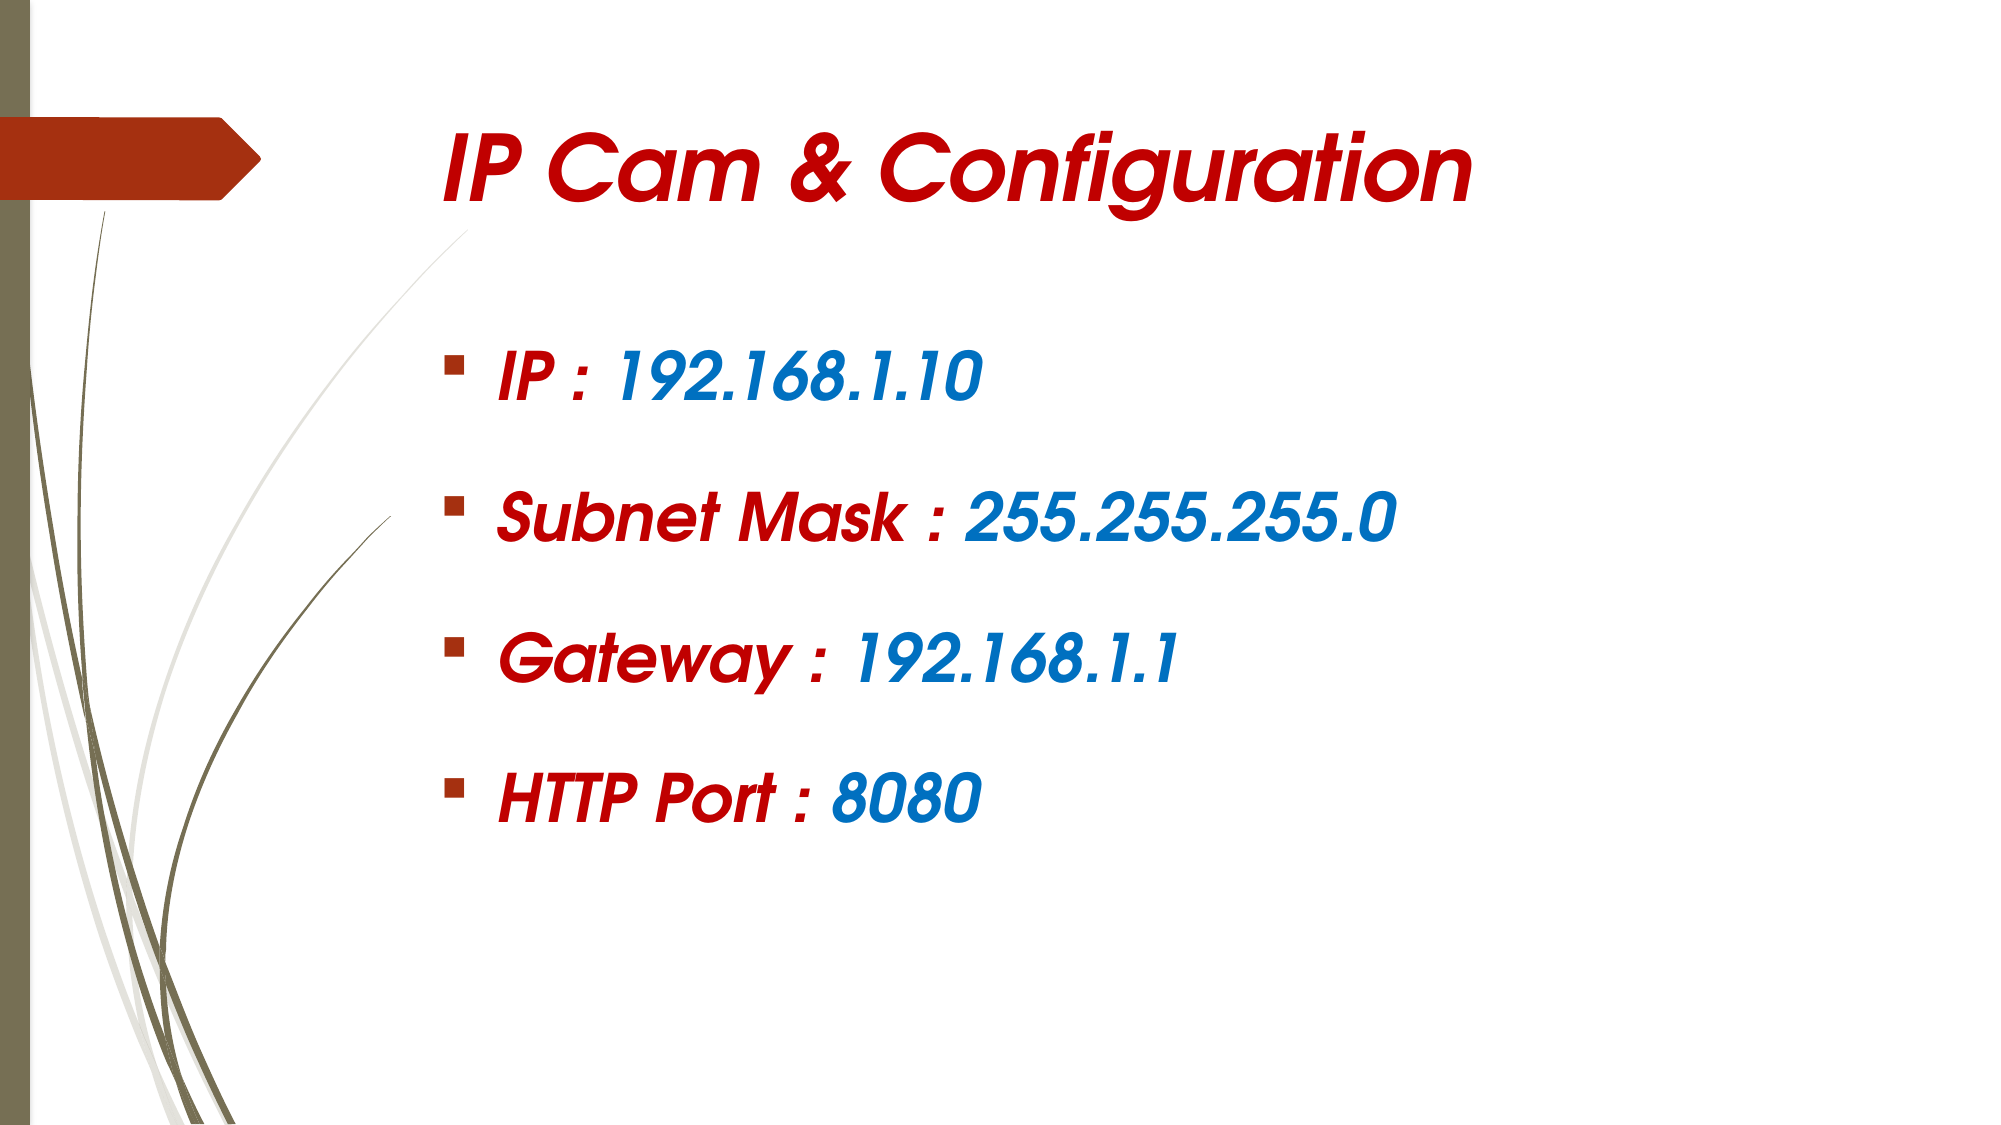

# IP Cam & Configuration
IP : 192.168.1.10
Subnet Mask : 255.255.255.0
Gateway : 192.168.1.1
HTTP Port : 8080